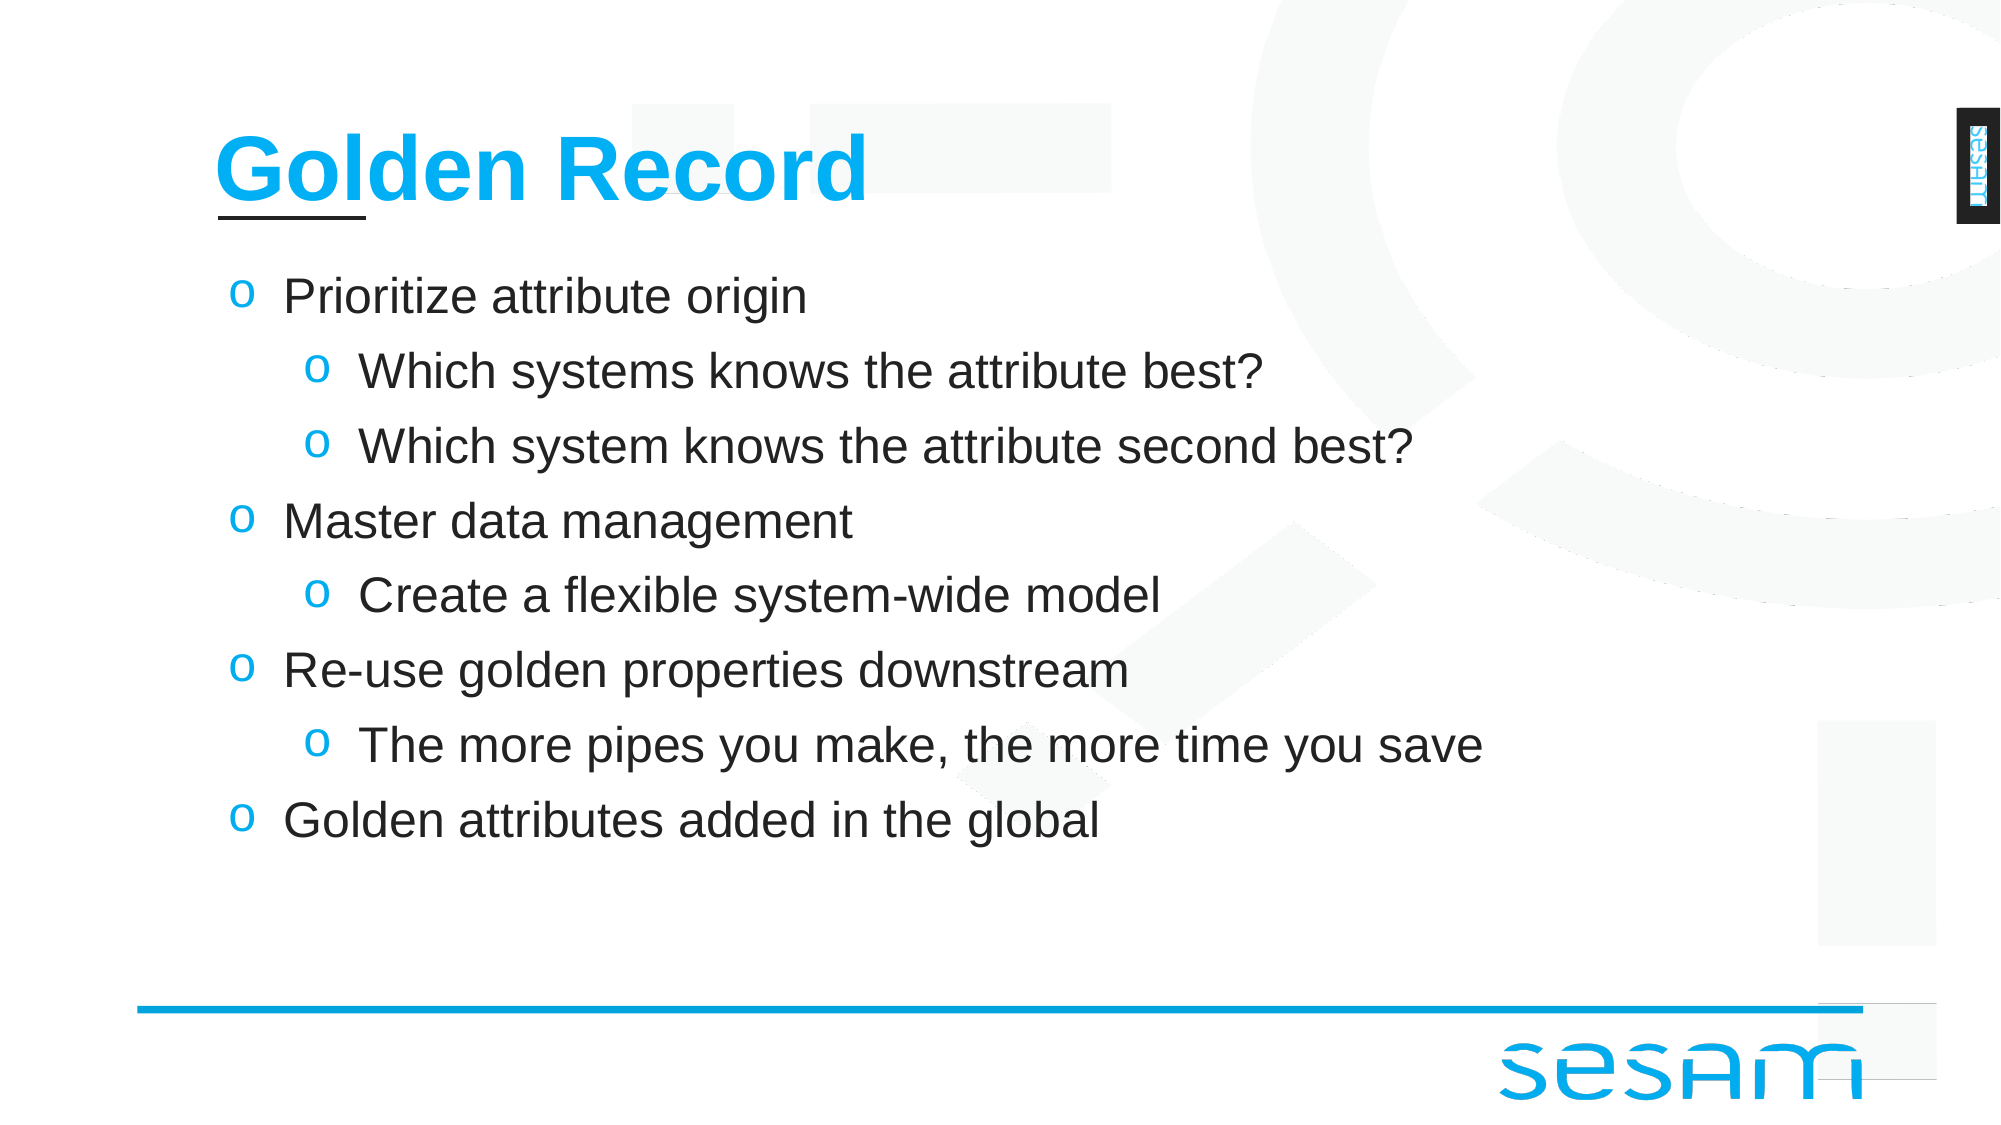

# Golden Record
Prioritize attribute origin
Which systems knows the attribute best?
Which system knows the attribute second best?
Master data management
Create a flexible system-wide model
Re-use golden properties downstream
The more pipes you make, the more time you save
Golden attributes added in the global